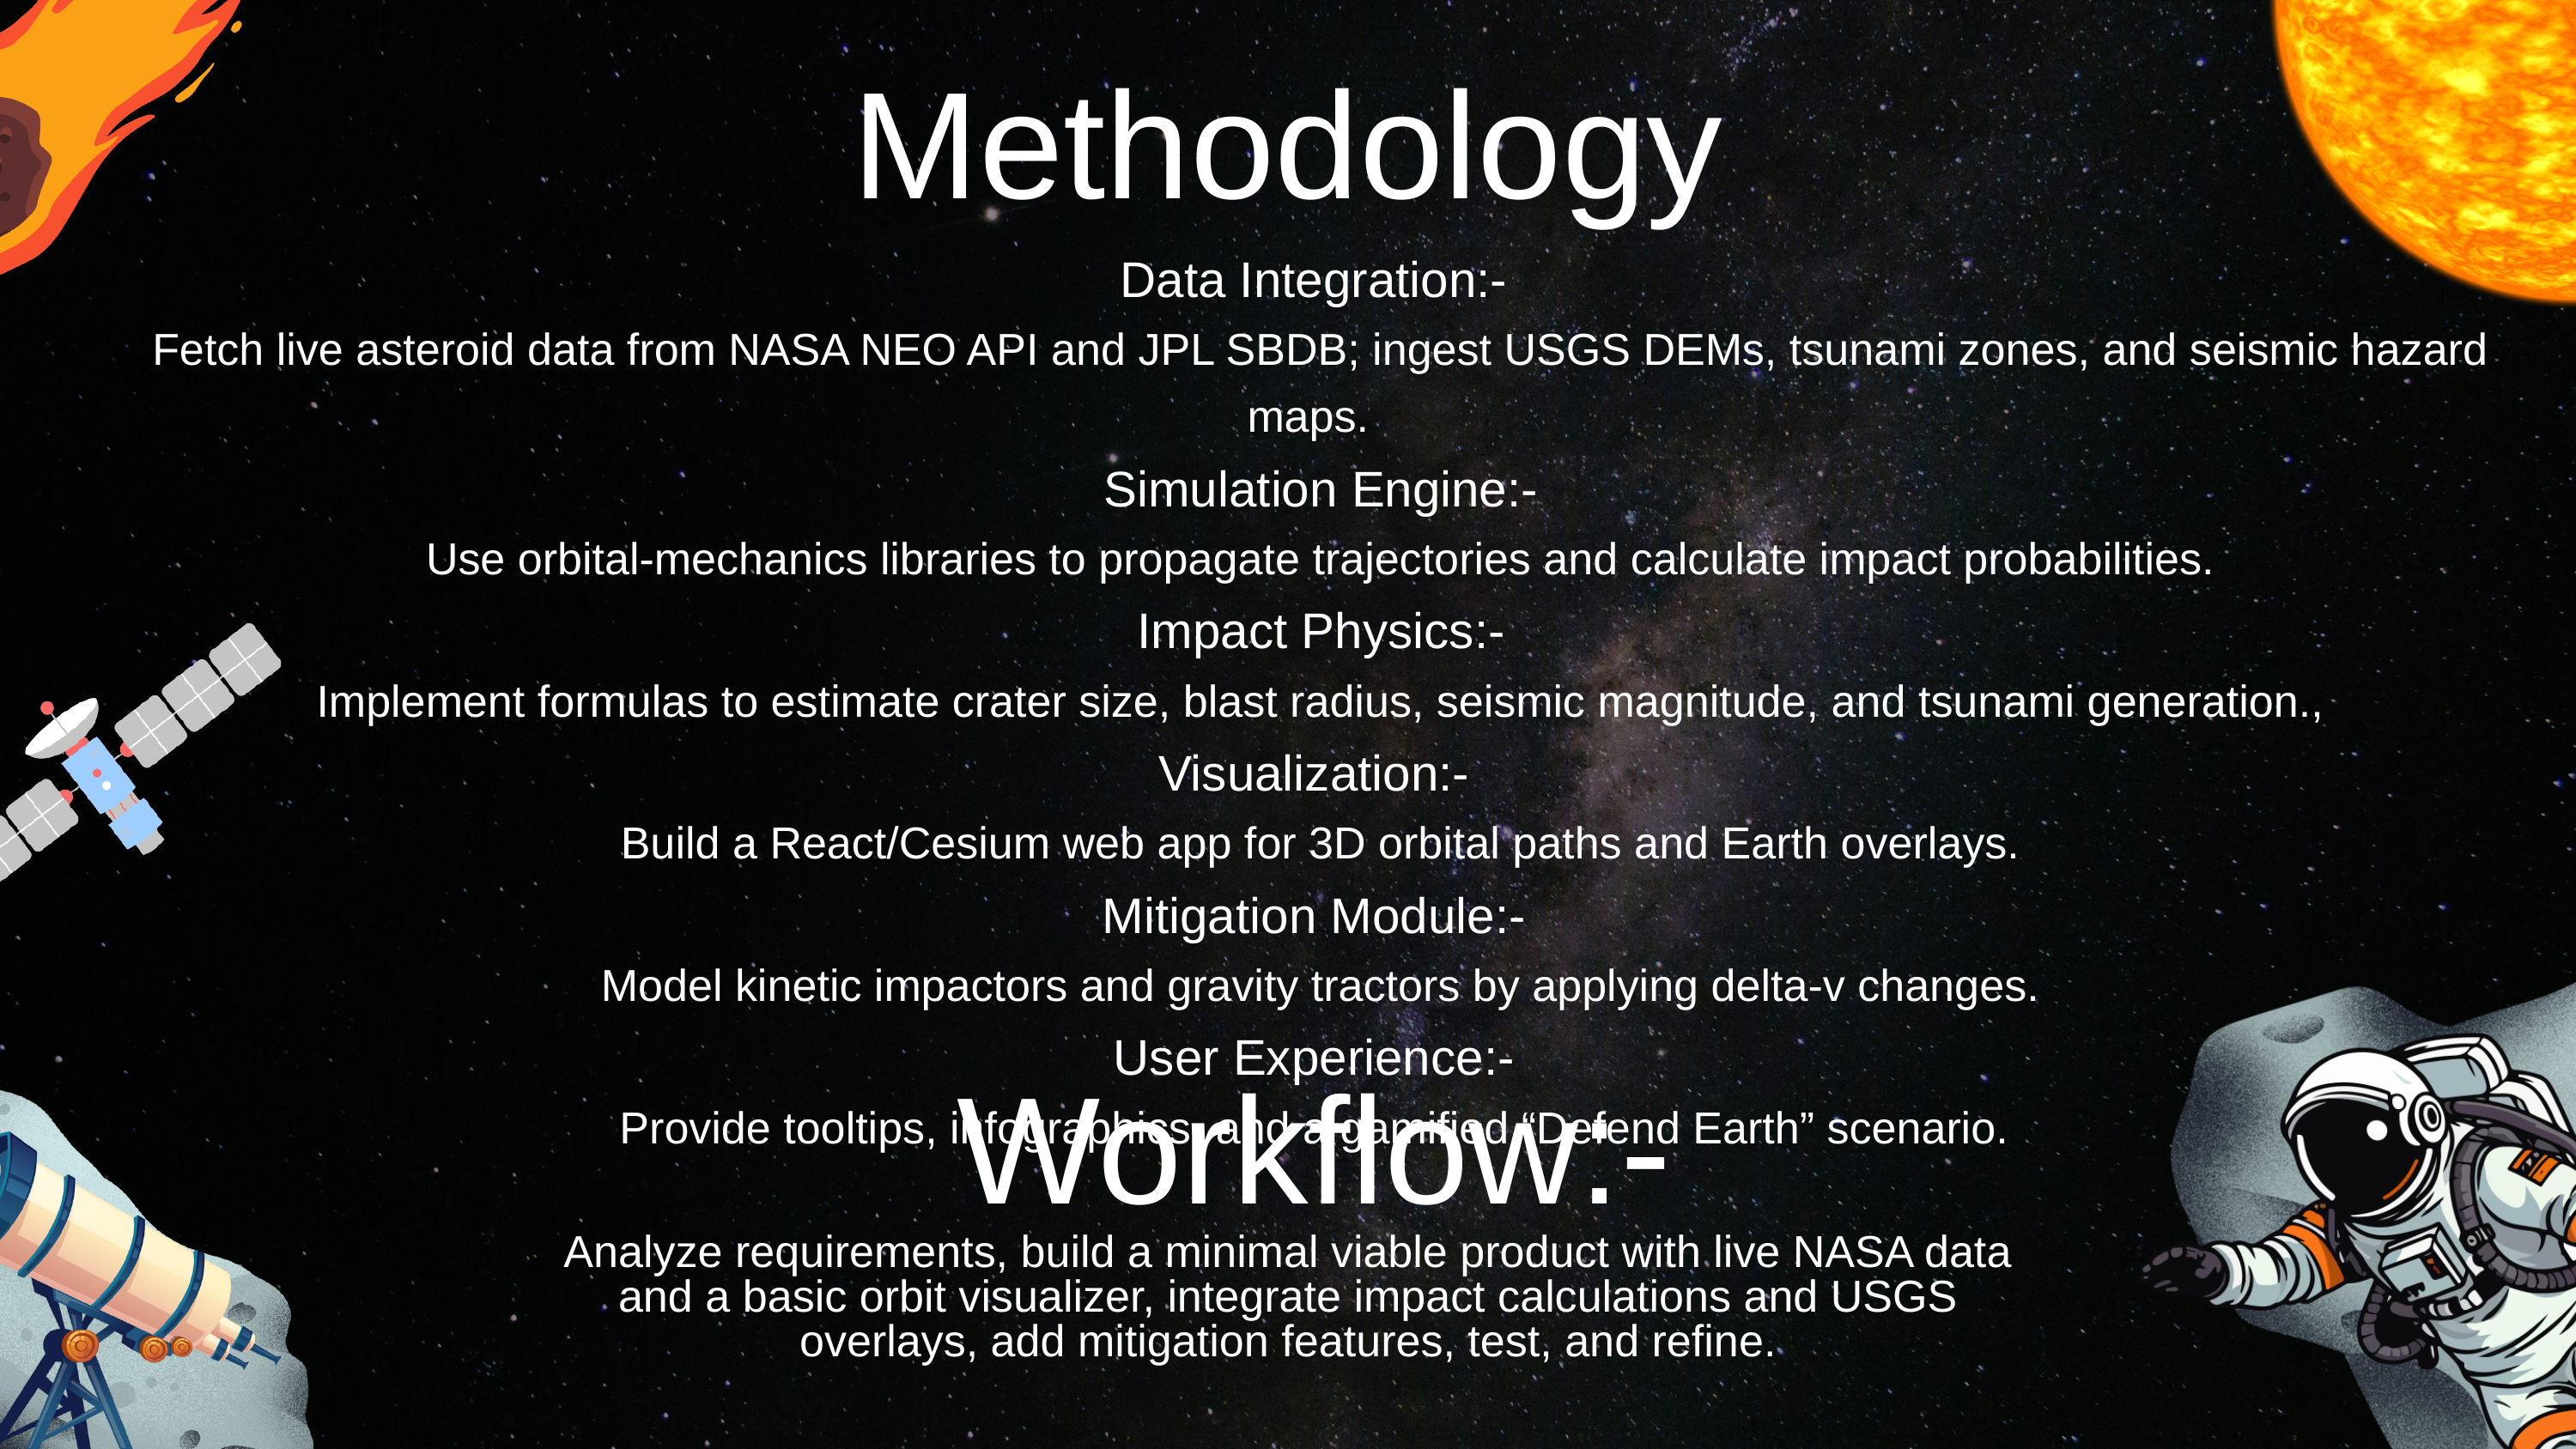

Methodology
Data Integration:-
 Fetch live asteroid data from NASA NEO API and JPL SBDB; ingest USGS DEMs, tsunami zones, and seismic hazard maps.
 Simulation Engine:-
 Use orbital-mechanics libraries to propagate trajectories and calculate impact probabilities.
 Impact Physics:-
 Implement formulas to estimate crater size, blast radius, seismic magnitude, and tsunami generation.,
Visualization:-
 Build a React/Cesium web app for 3D orbital paths and Earth overlays.
Mitigation Module:-
 Model kinetic impactors and gravity tractors by applying delta-v changes.
User Experience:-
Provide tooltips, infographics, and a gamified “Defend Earth” scenario.

Workflow:-

Analyze requirements, build a minimal viable product with live NASA data and a basic orbit visualizer, integrate impact calculations and USGS overlays, add mitigation features, test, and refine.